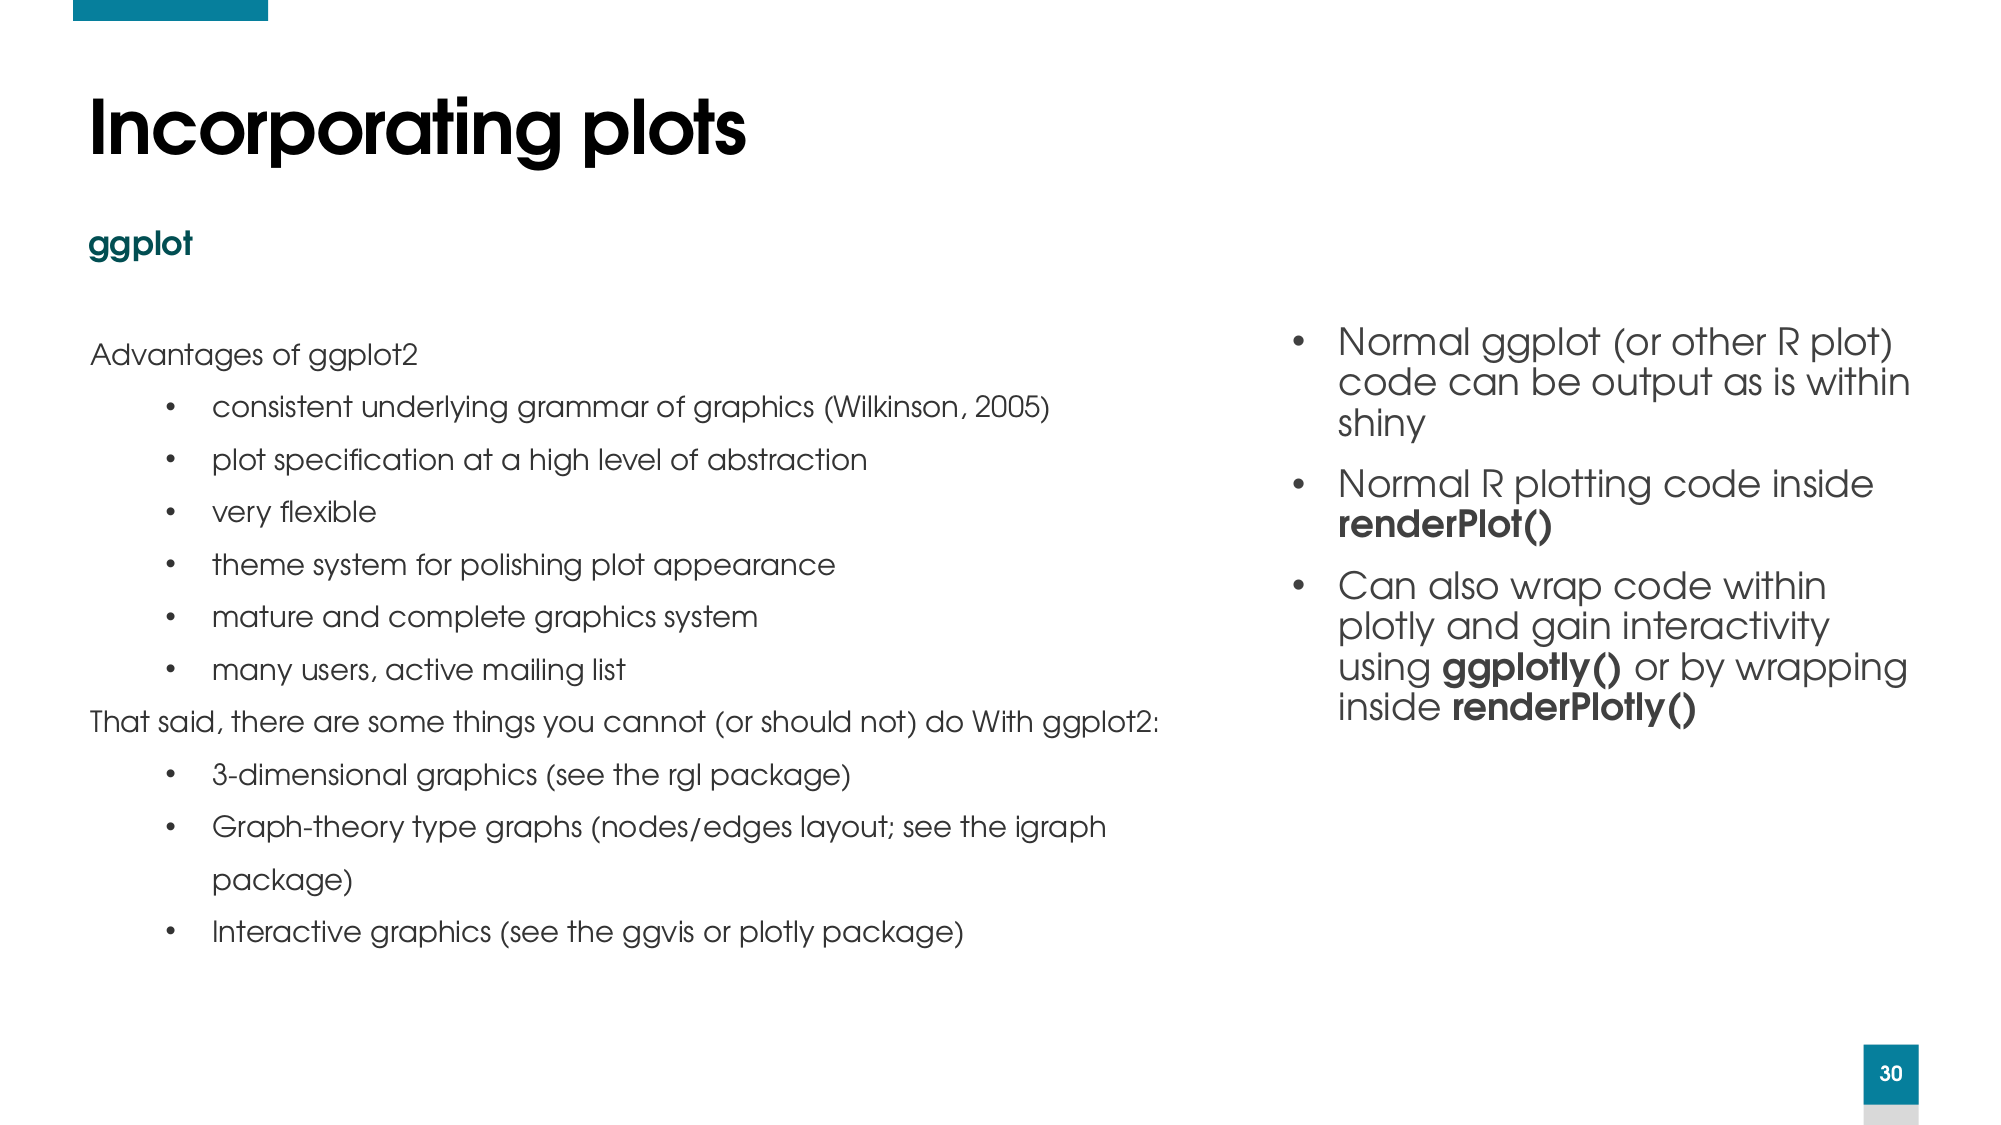

# Incorporating plots
ggplot

Advantages of ggplot2
consistent underlying grammar of graphics (Wilkinson, 2005)
plot specification at a high level of abstraction
very flexible
theme system for polishing plot appearance
mature and complete graphics system
many users, active mailing list
That said, there are some things you cannot (or should not) do With ggplot2:
3-dimensional graphics (see the rgl package)
Graph-theory type graphs (nodes/edges layout; see the igraph package)
Interactive graphics (see the ggvis or plotly package)

Normal ggplot (or other R plot) code can be output as is within shiny
Normal R plotting code inside renderPlot()
Can also wrap code within plotly and gain interactivity using ggplotly() or by wrapping inside renderPlotly()